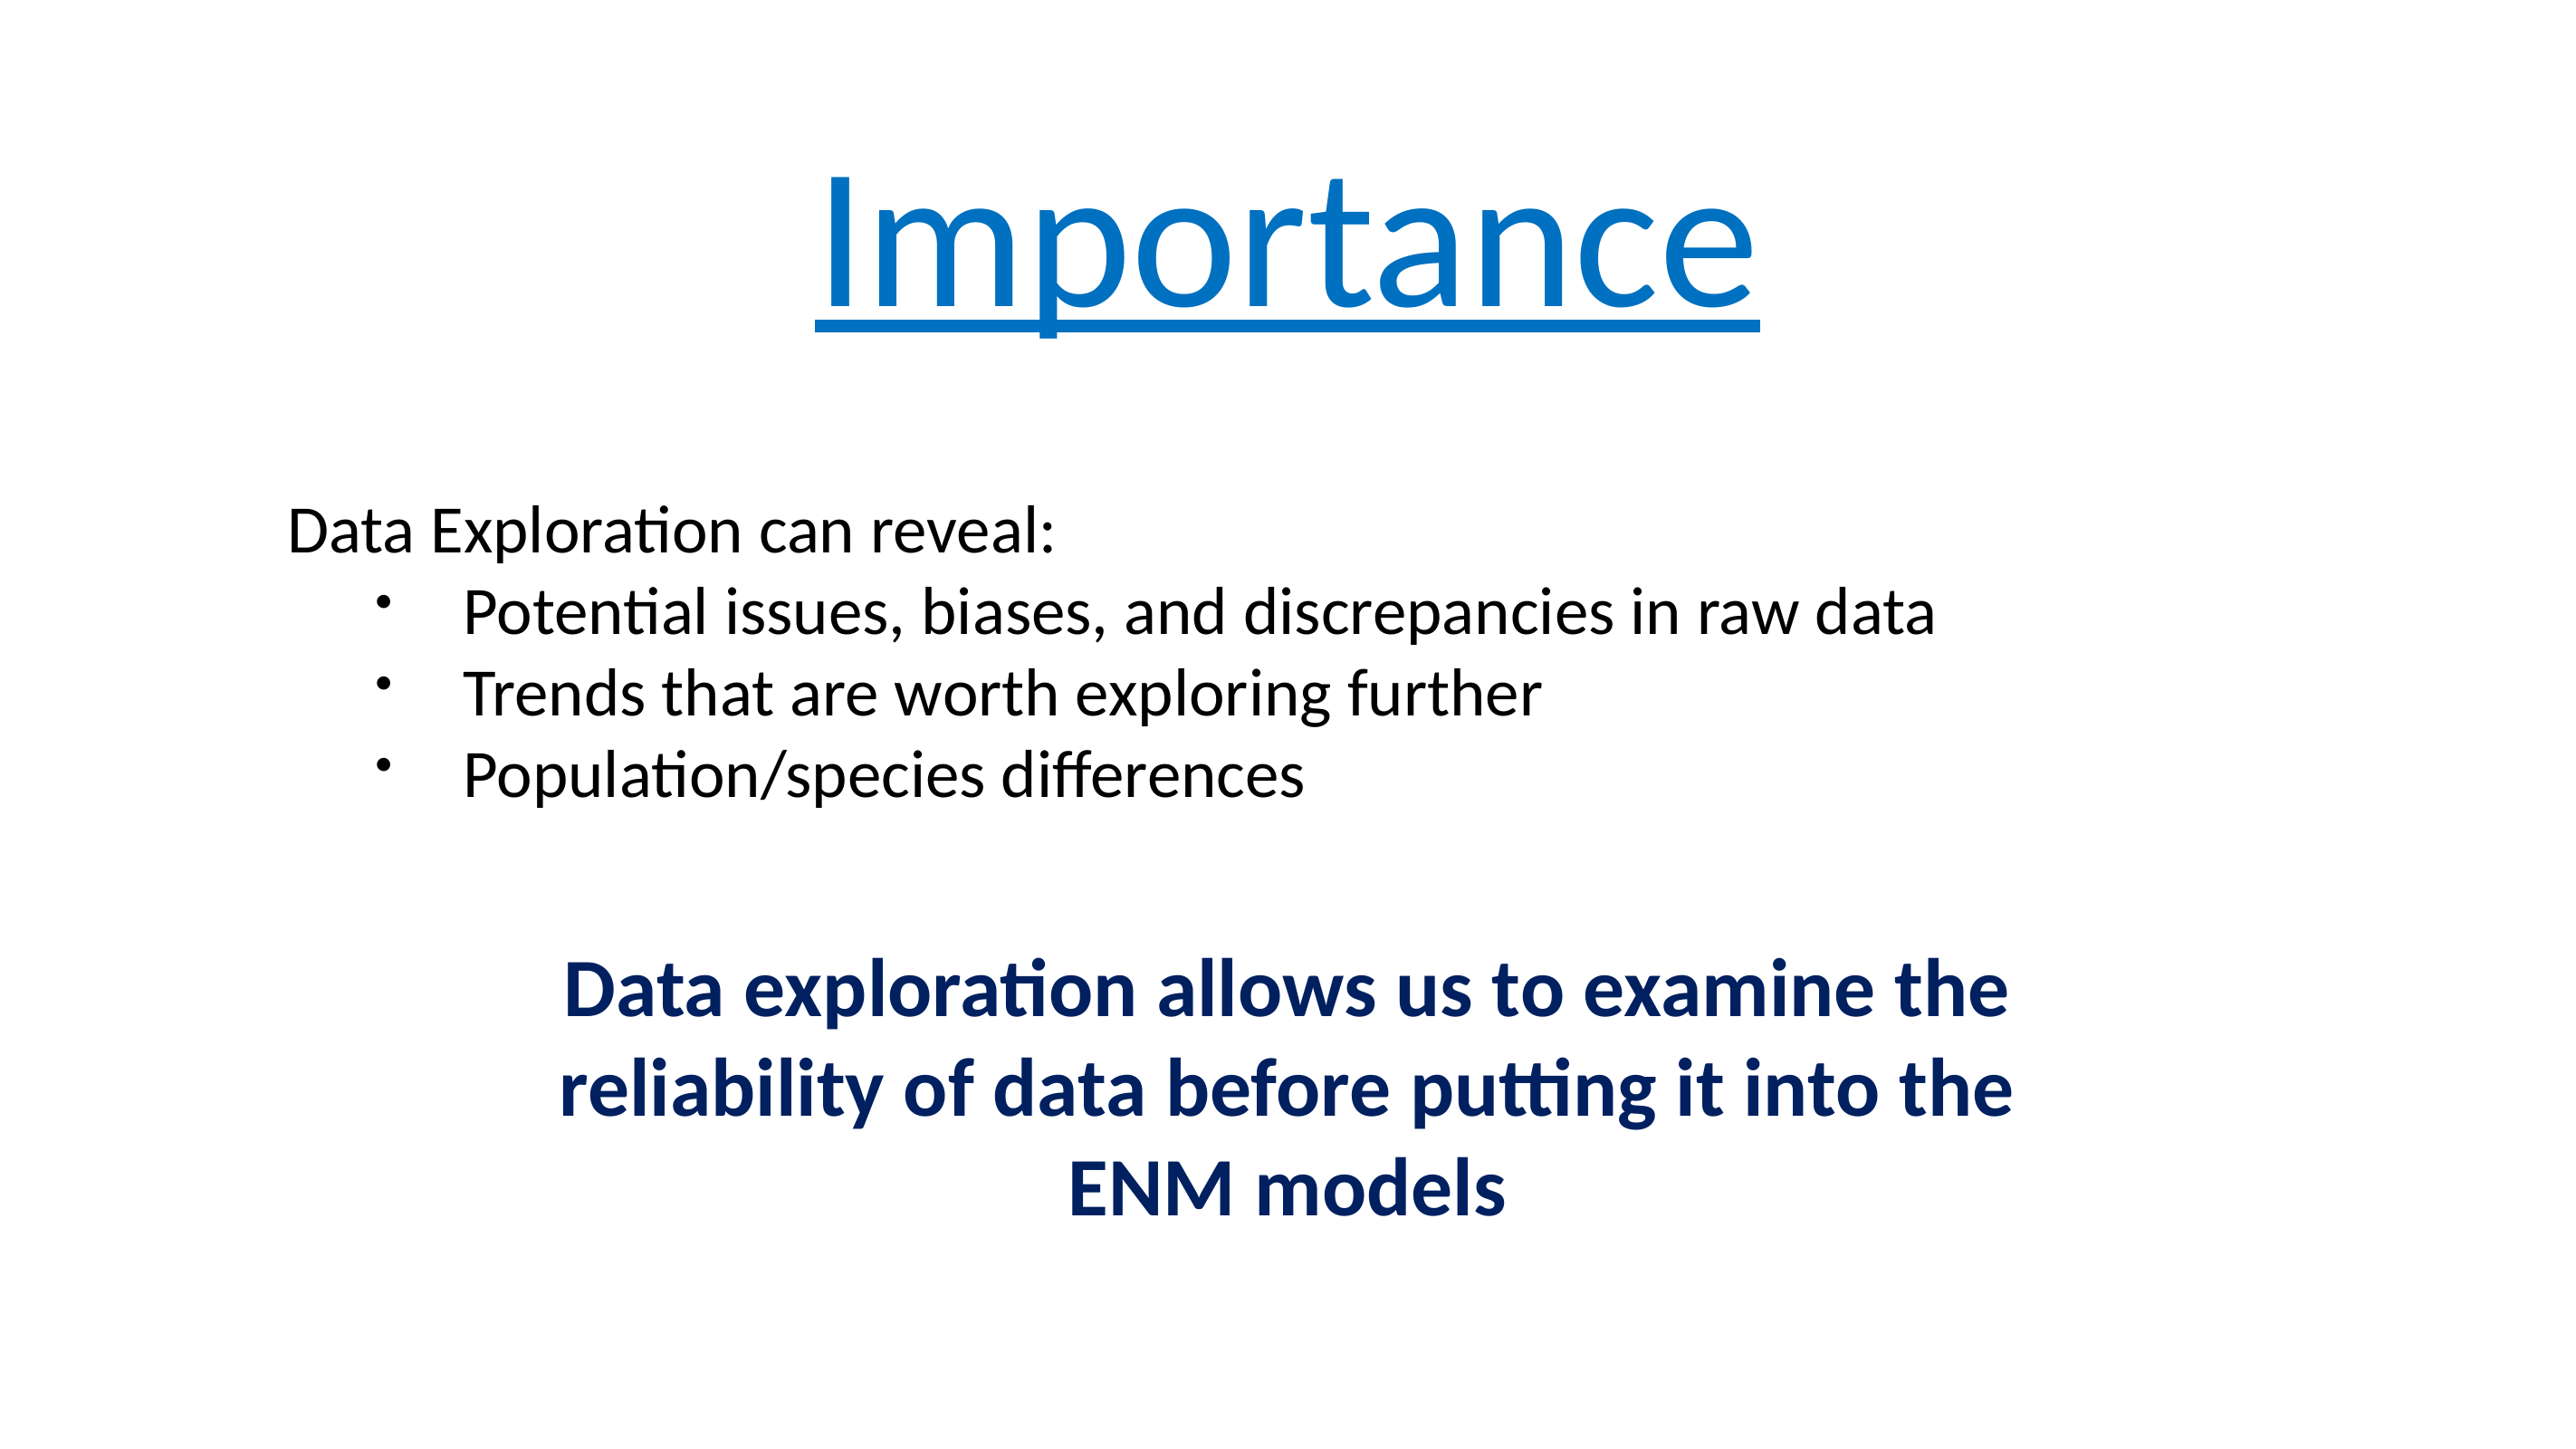

# Importance
Data Exploration can reveal:
Potential issues, biases, and discrepancies in raw data
Trends that are worth exploring further
Population/species differences

Data exploration allows us to examine the reliability of data before putting it into the ENM models